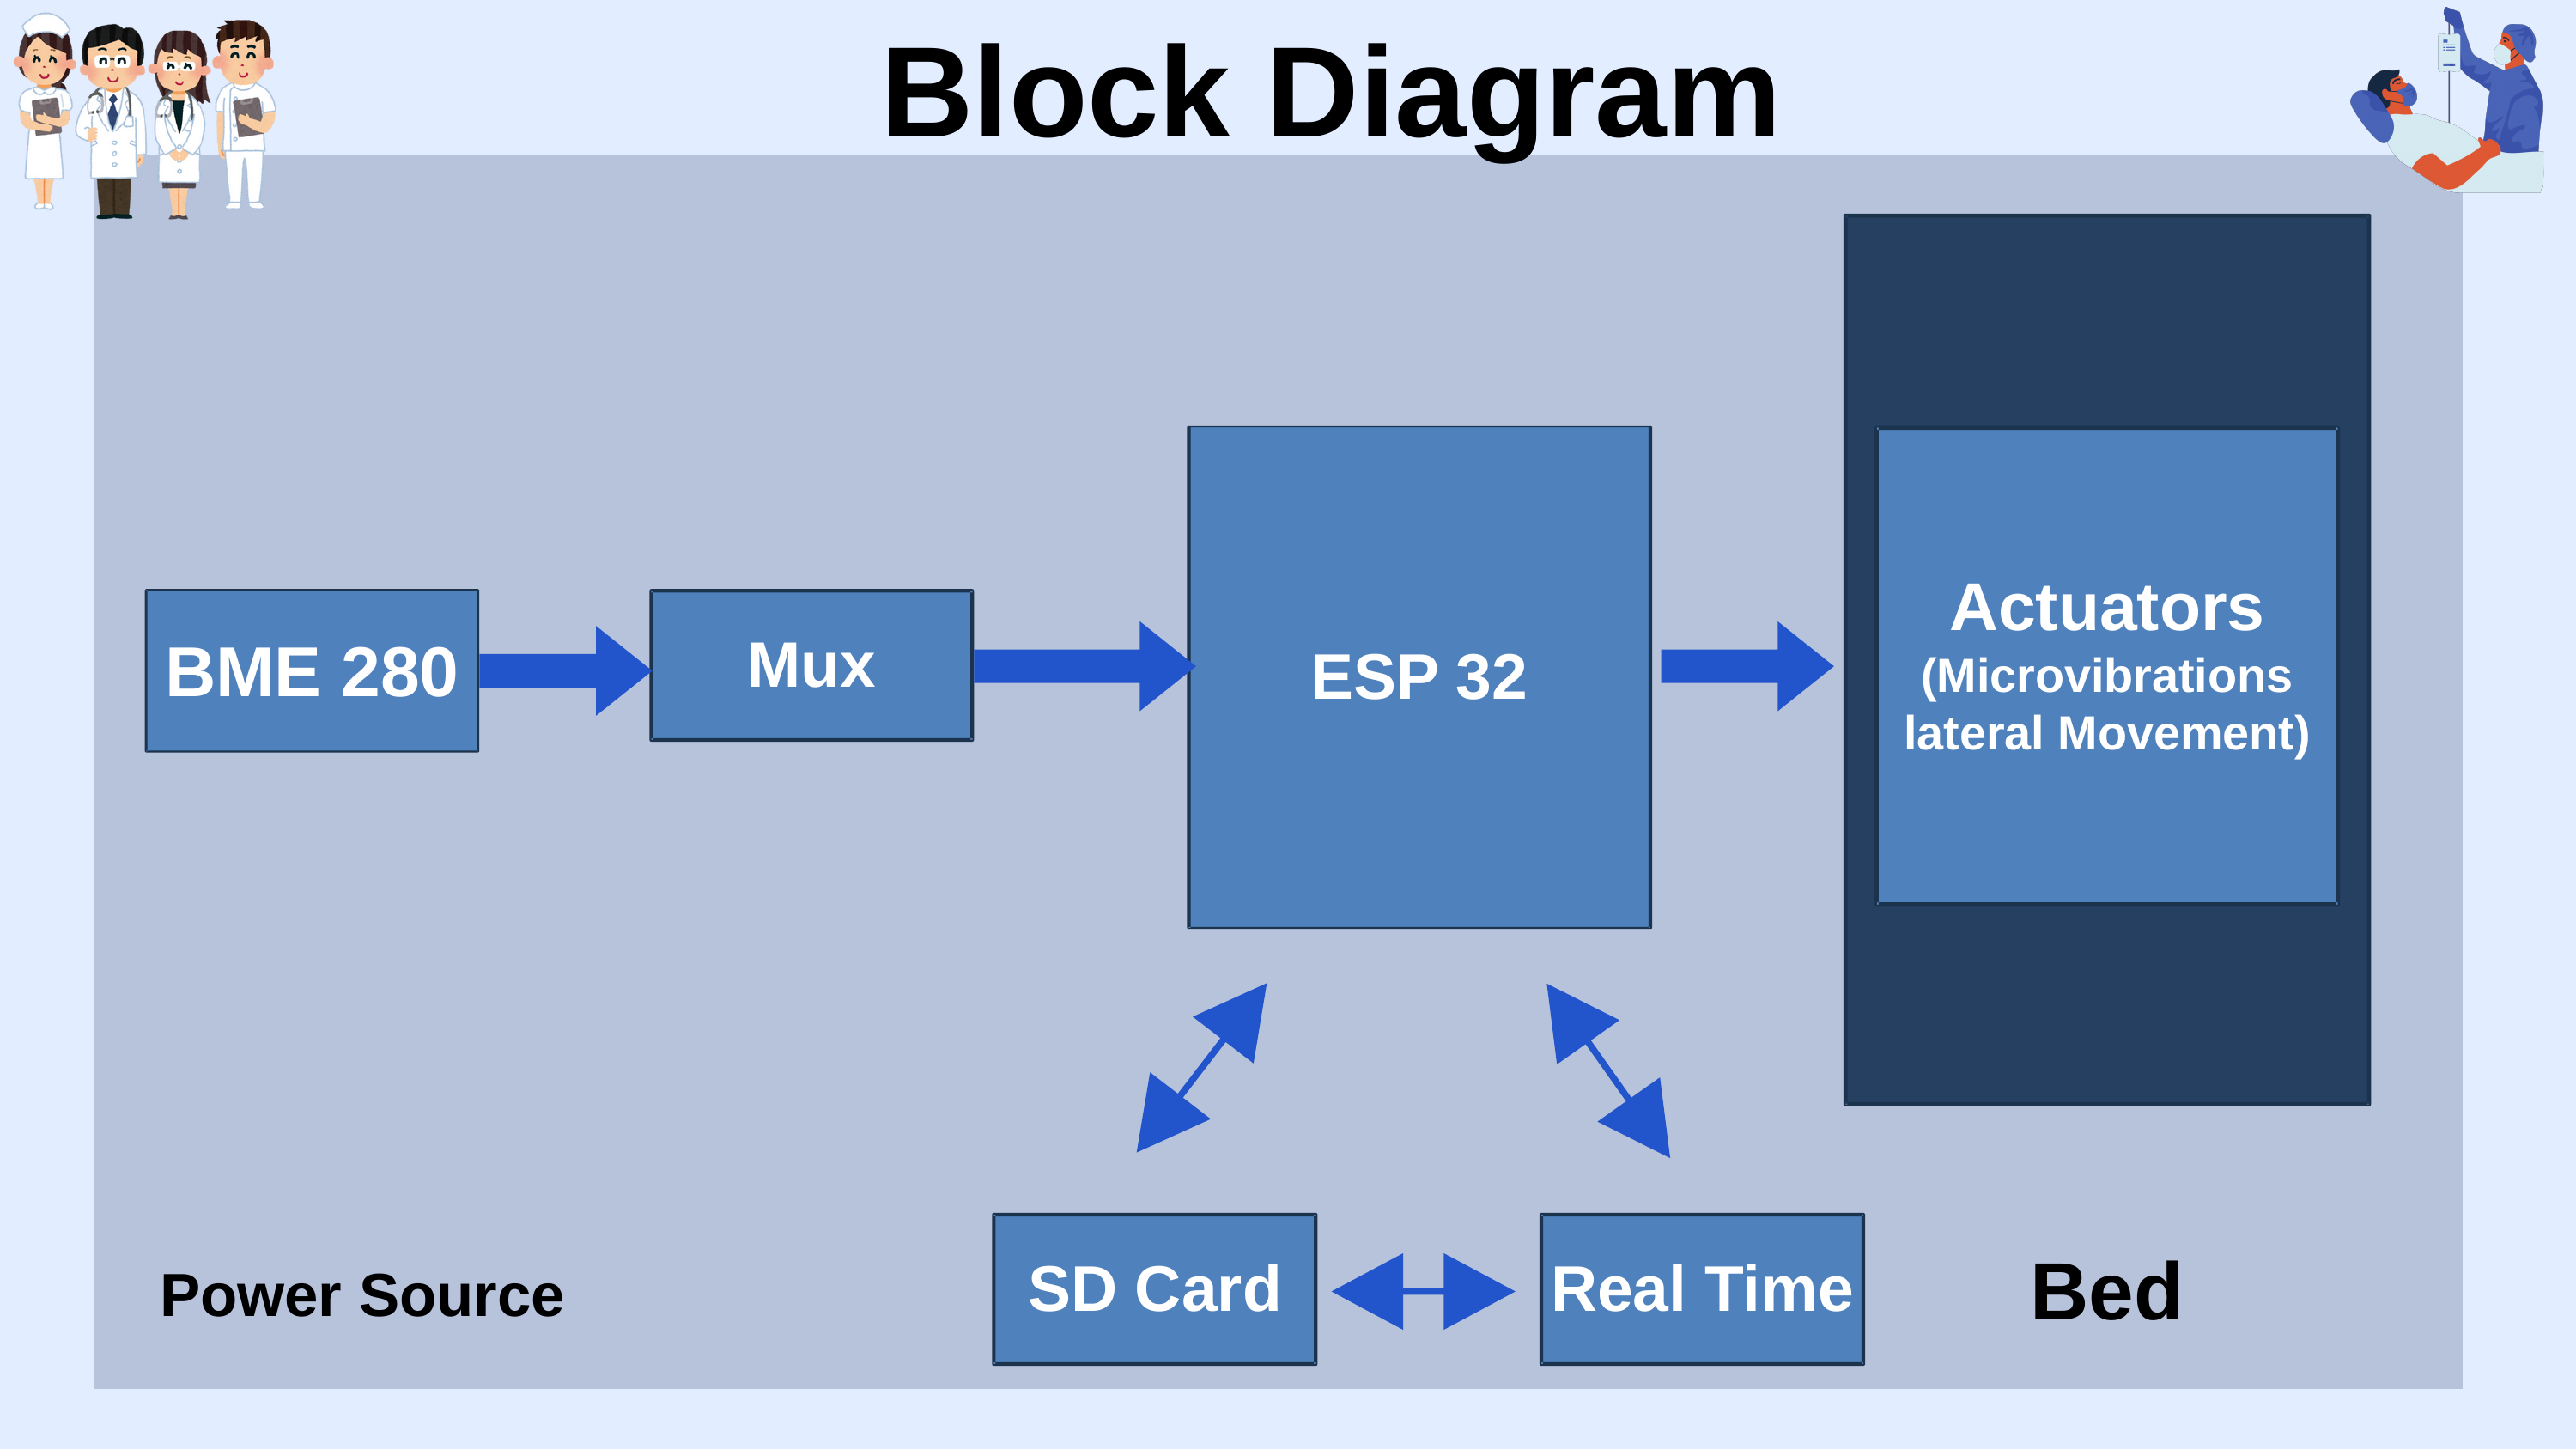

Block Diagram

Bed

ESP 32

Actuators
(Microvibrations
lateral Movement)

BME 280

Mux

SD Card

Real Time

Power Source